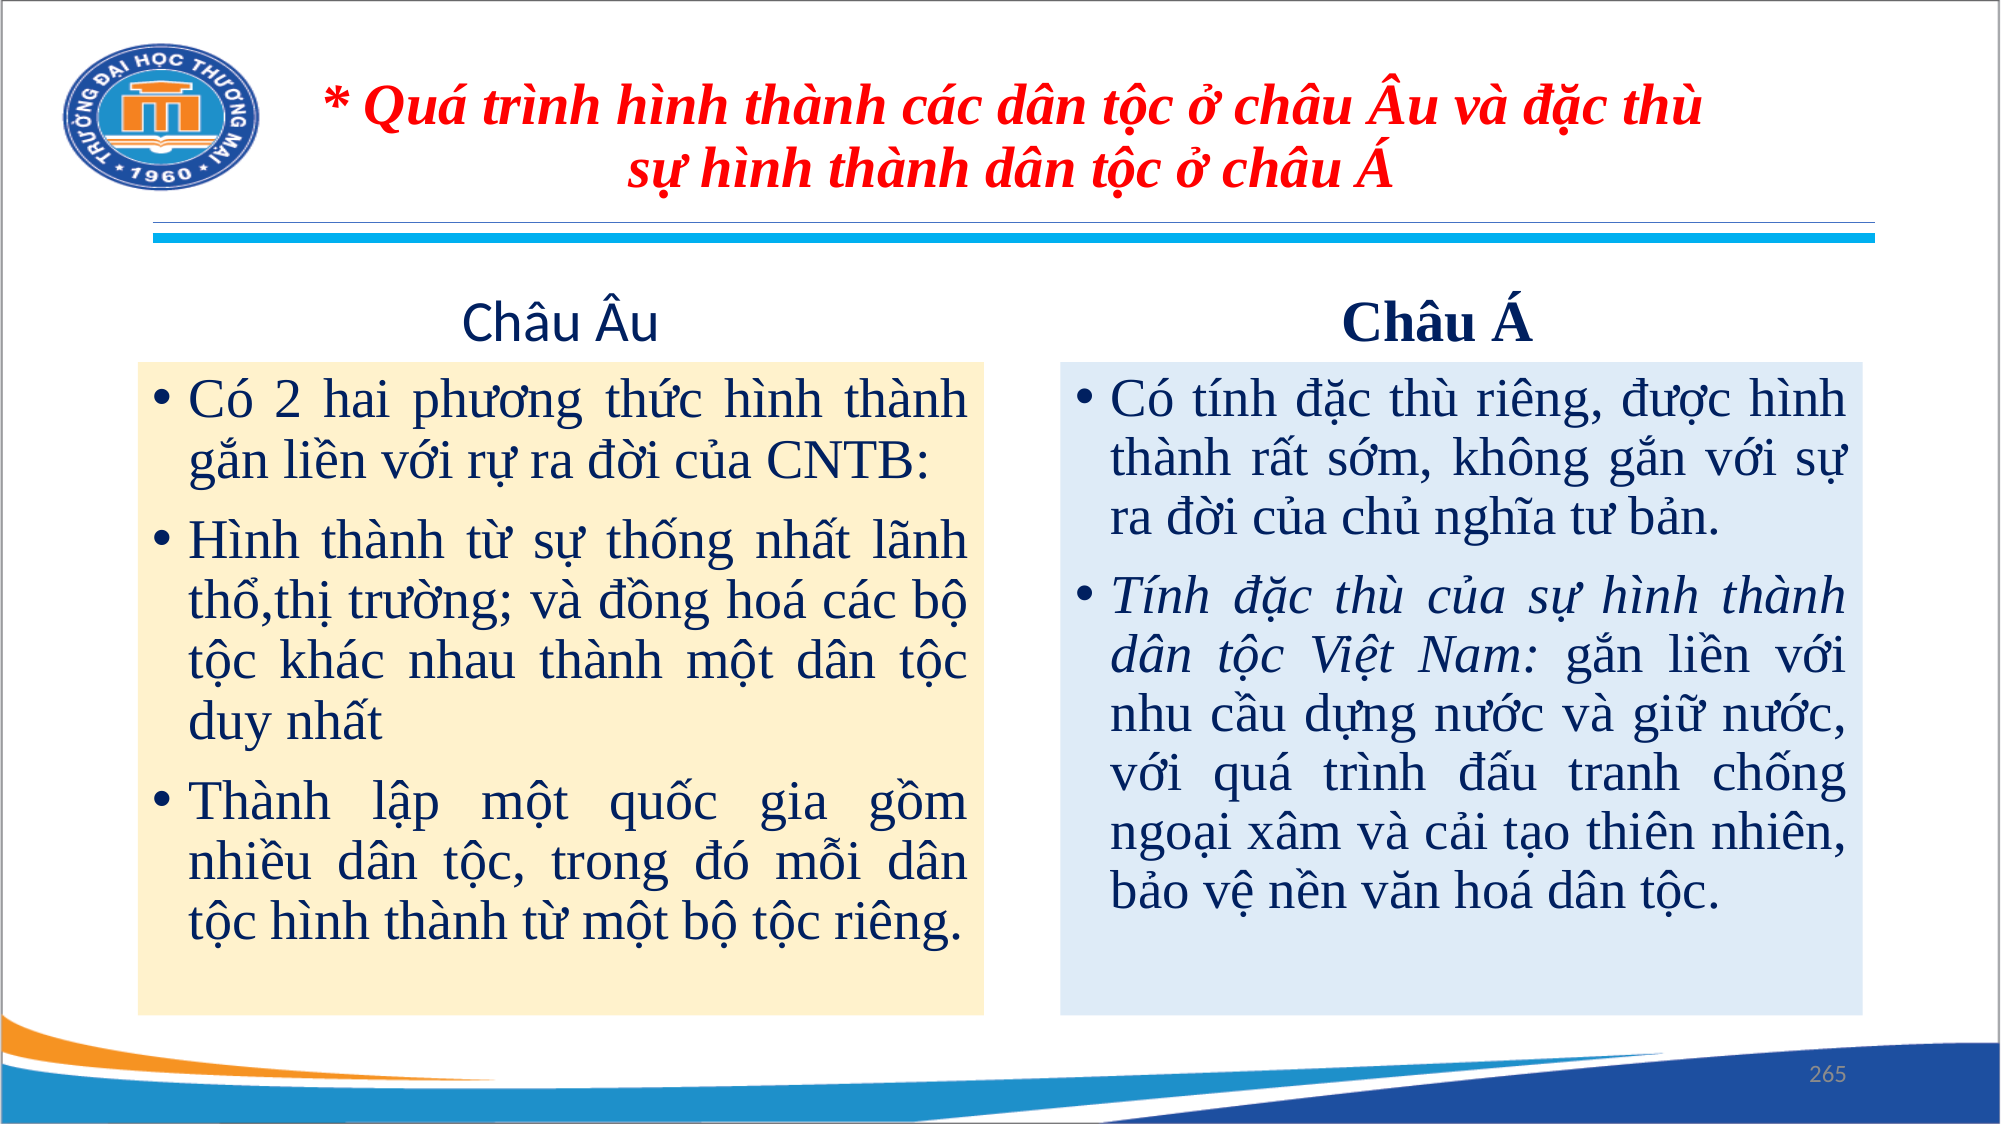

# * Quá trình hình thành các dân tộc ở châu Âu và đặc thù sự hình thành dân tộc ở châu Á
Châu Âu
Châu Á
Có 2 hai phương thức hình thành gắn liền với rự ra đời của CNTB:
Hình thành từ sự thống nhất lãnh thổ,thị trường; và đồng hoá các bộ tộc khác nhau thành một dân tộc duy nhất
Thành lập một quốc gia gồm nhiều dân tộc, trong đó mỗi dân tộc hình thành từ một bộ tộc riêng.
Có tính đặc thù riêng, được hình thành rất sớm, không gắn với sự ra đời của chủ nghĩa tư bản.
Tính đặc thù của sự hình thành dân tộc Việt Nam: gắn liền với nhu cầu dựng nước và giữ nước, với quá trình đấu tranh chống ngoại xâm và cải tạo thiên nhiên, bảo vệ nền văn hoá dân tộc.

265